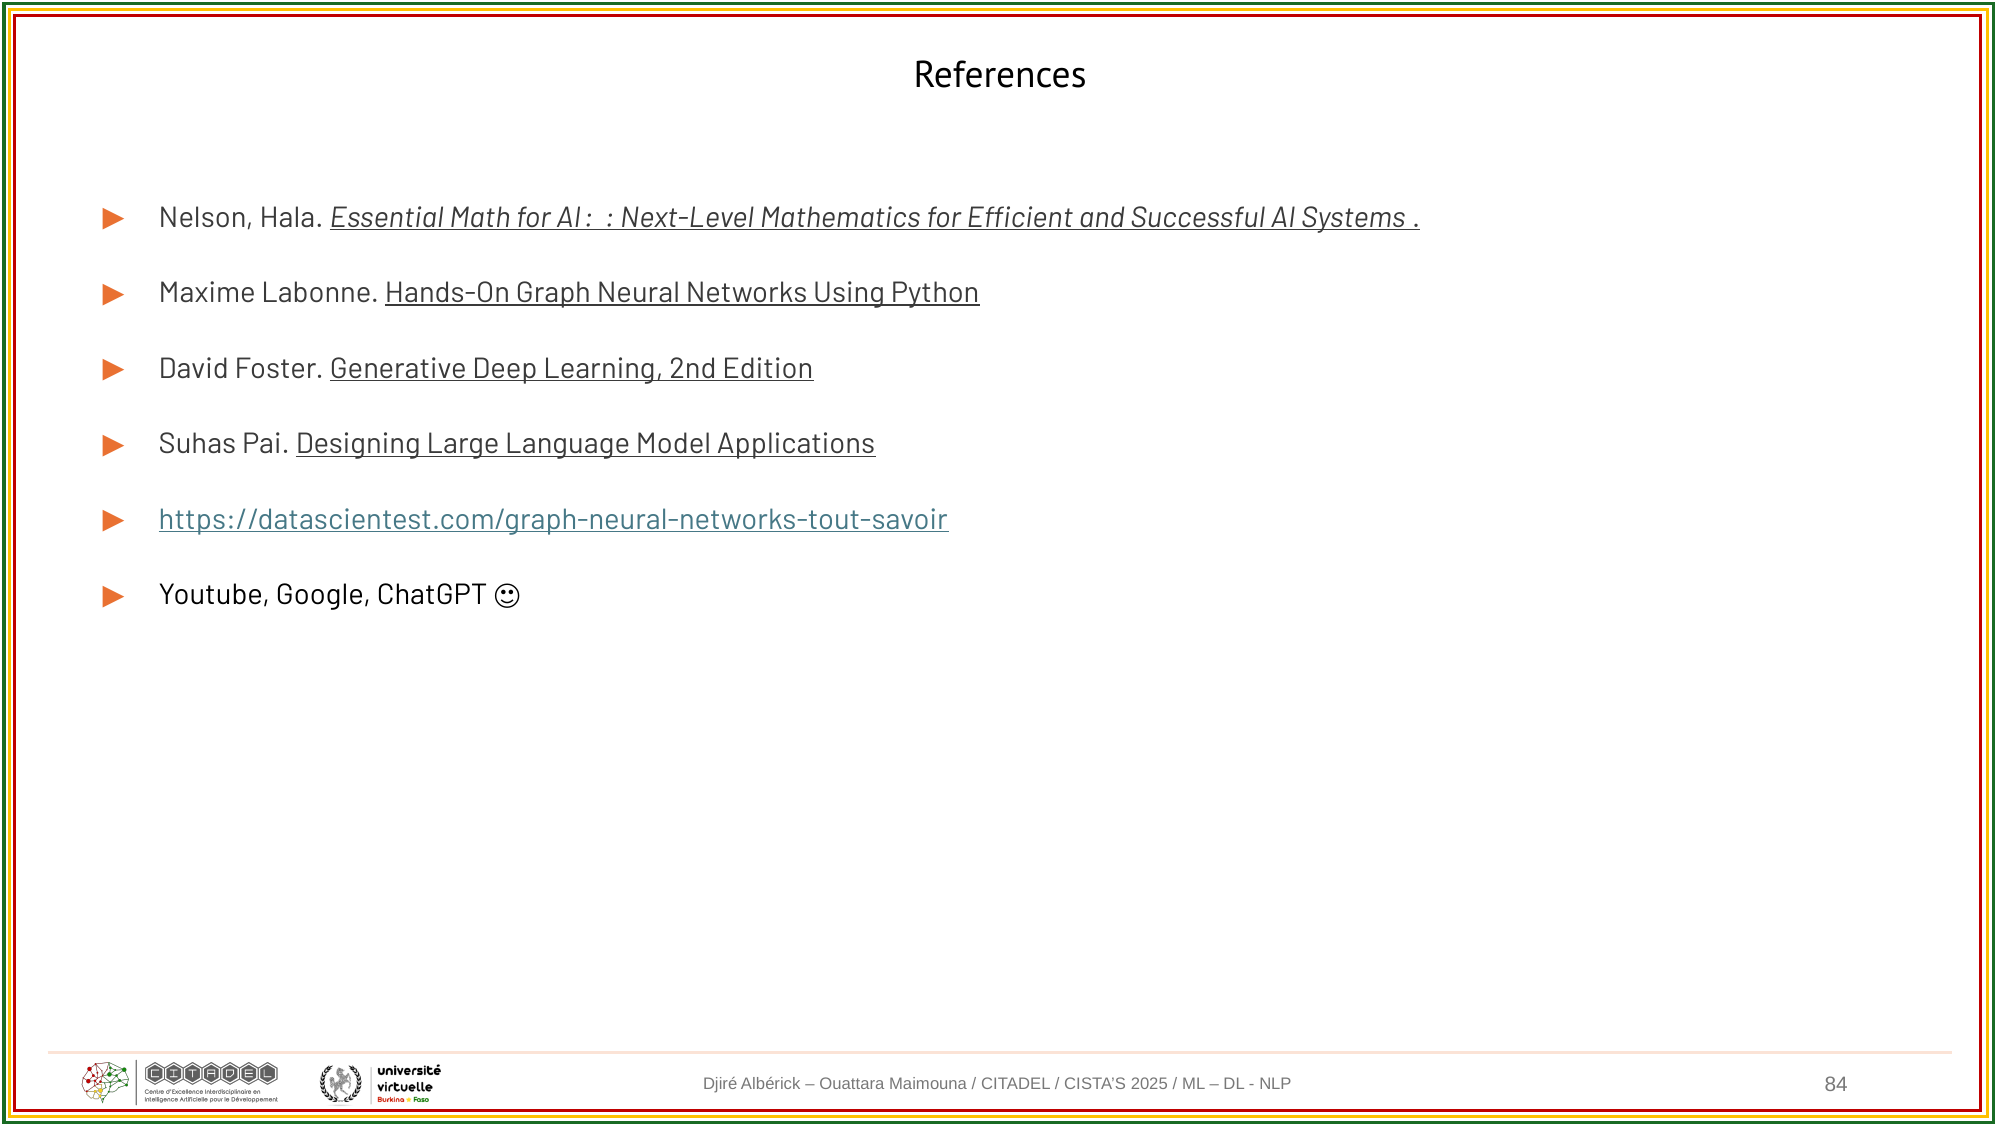

References
Nelson, Hala. Essential Math for AI :  : Next-Level Mathematics for Efficient and Successful AI Systems .
Maxime Labonne. Hands-On Graph Neural Networks Using Python
David Foster. Generative Deep Learning, 2nd Edition
Suhas Pai. Designing Large Language Model Applications
https://datascientest.com/graph-neural-networks-tout-savoir
Youtube, Google, ChatGPT 🙂
84